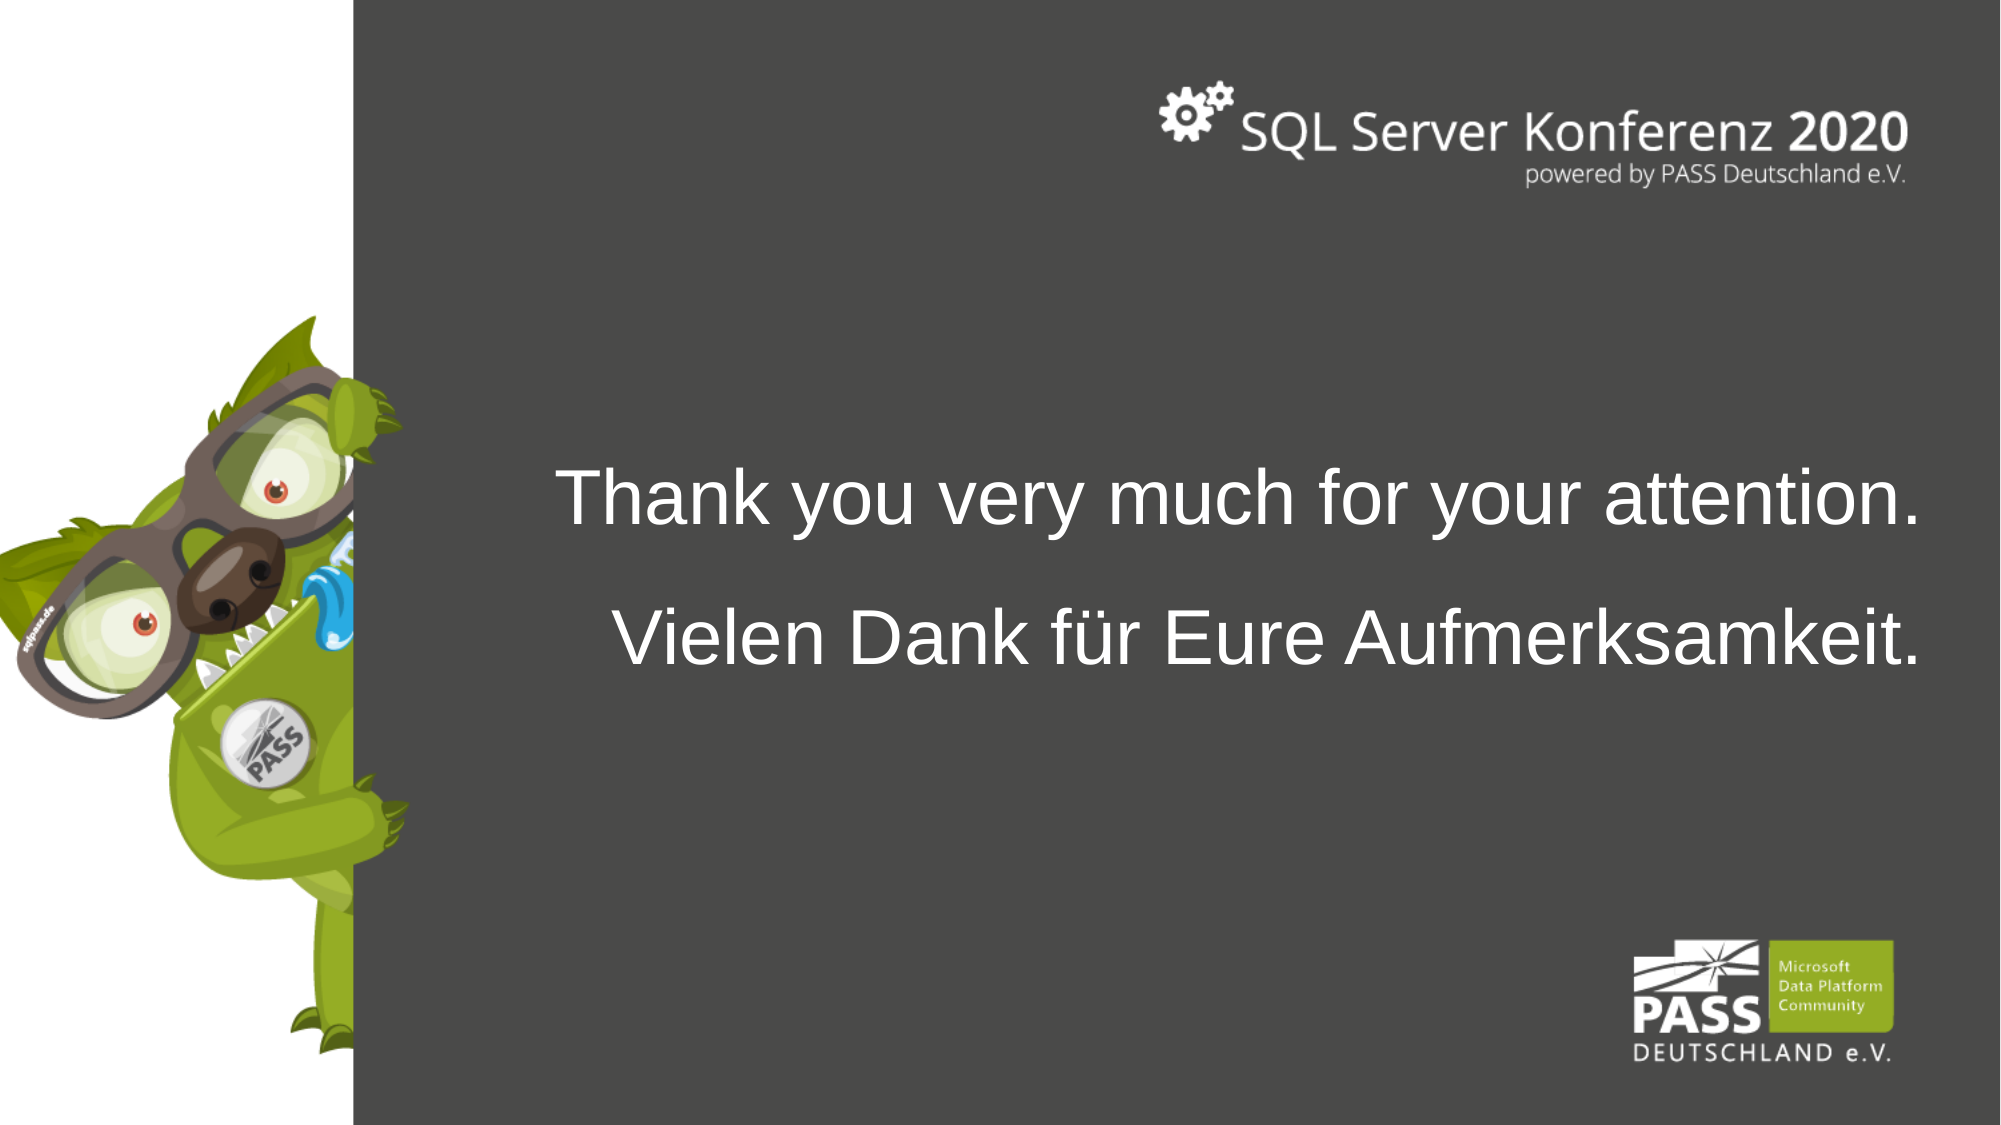

Thank you very much for your attention.
Vielen Dank für Eure Aufmerksamkeit.